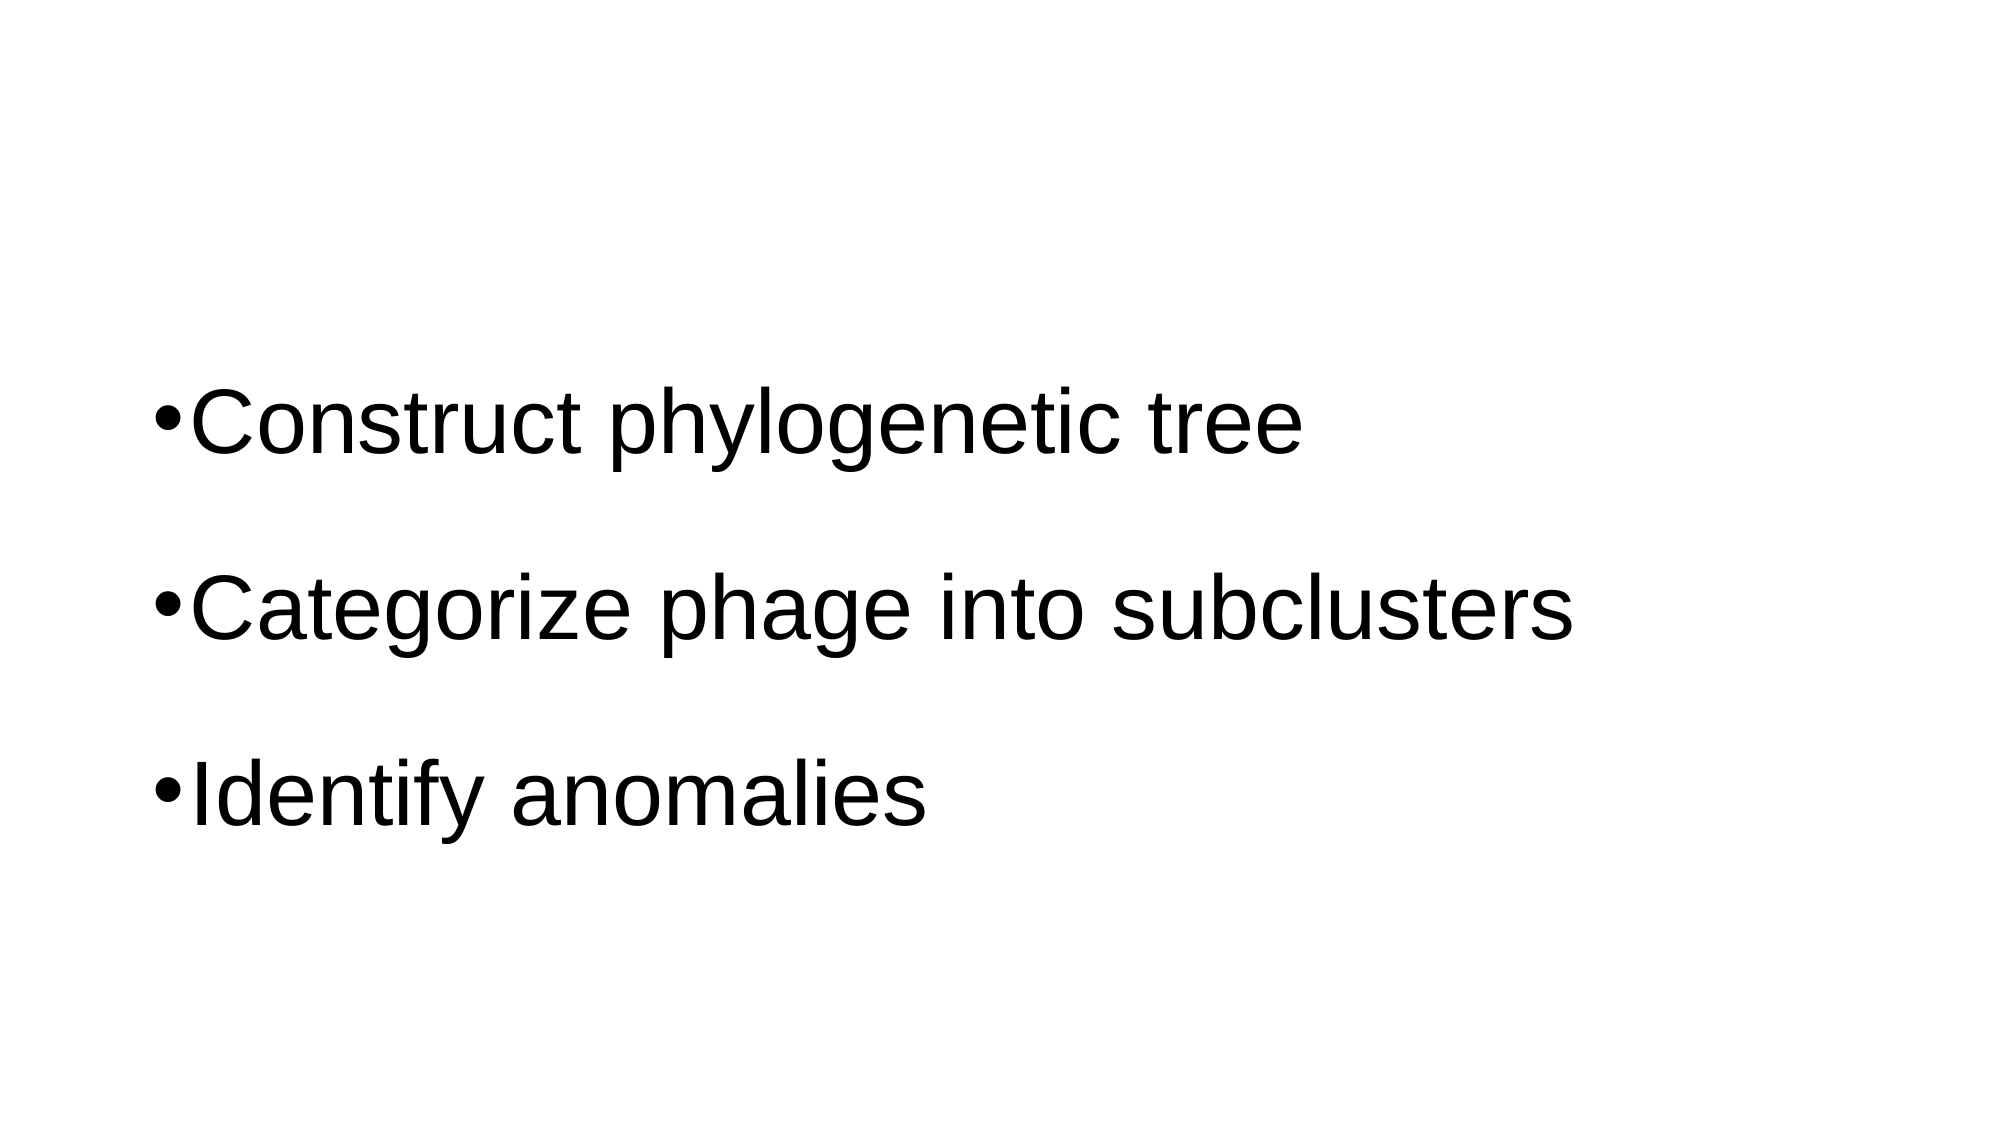

Construct phylogenetic tree
Categorize phage into subclusters
Identify anomalies